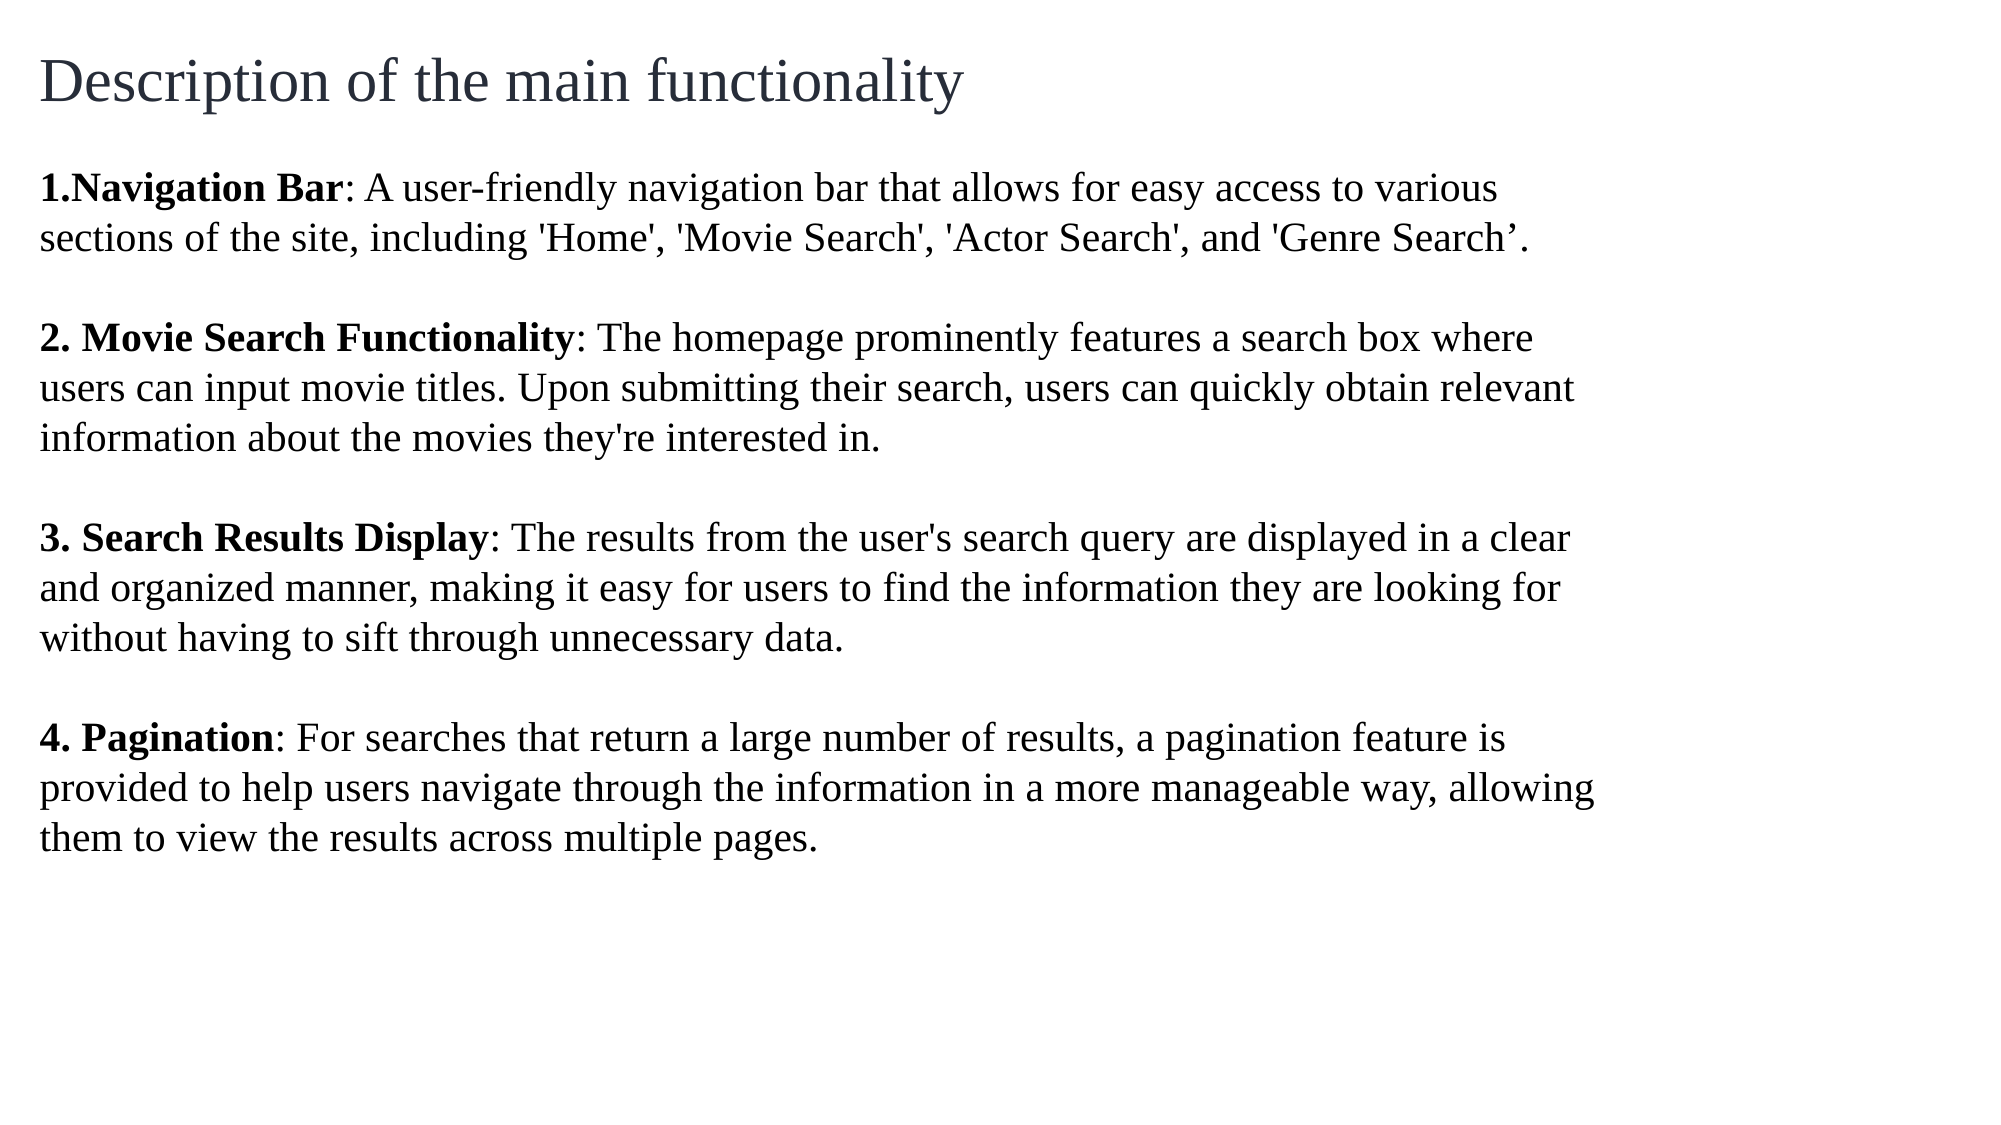

Description of the main functionality

Navigation Bar: A user-friendly navigation bar that allows for easy access to various sections of the site, including 'Home', 'Movie Search', 'Actor Search', and 'Genre Search’.

 Movie Search Functionality: The homepage prominently features a search box where users can input movie titles. Upon submitting their search, users can quickly obtain relevant information about the movies they're interested in.

 Search Results Display: The results from the user's search query are displayed in a clear and organized manner, making it easy for users to find the information they are looking for without having to sift through unnecessary data.

4. Pagination: For searches that return a large number of results, a pagination feature is provided to help users navigate through the information in a more manageable way, allowing them to view the results across multiple pages.